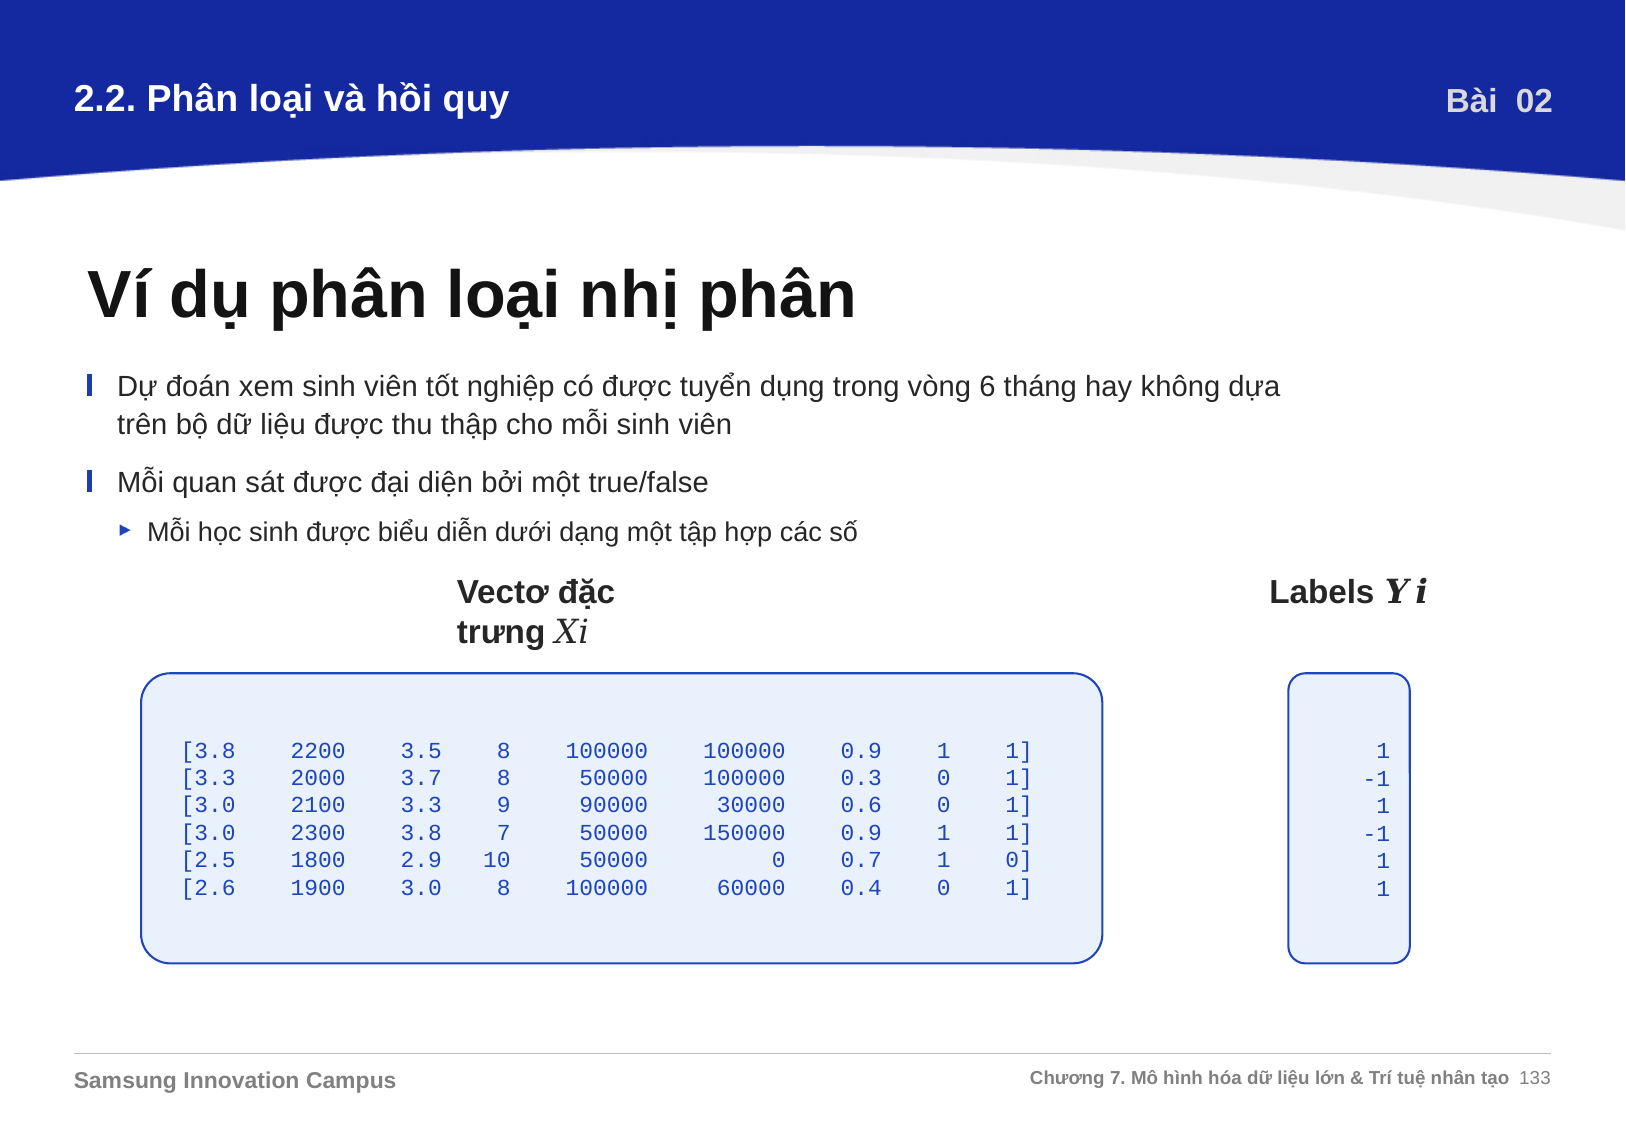

2.2. Phân loại và hồi quy
Bài  02
Ví dụ phân loại nhị phân
Dự đoán xem sinh viên tốt nghiệp có được tuyển dụng trong vòng 6 tháng hay không dựa trên bộ dữ liệu được thu thập cho mỗi sinh viên
Mỗi quan sát được đại diện bởi một true/false
Mỗi học sinh được biểu diễn dưới dạng một tập hợp các số

Vectơ đặc trưng 𝑋𝑖
Labels 𝒀𝒊

1
-1
1
-1
1
1
[3.8    2200    3.5    8    100000    100000    0.9    1    1]
[3.3    2000    3.7    8     50000    100000    0.3    0    1]
[3.0    2100    3.3    9     90000     30000    0.6    0    1]
[3.0    2300    3.8    7     50000    150000    0.9    1    1]
[2.5    1800    2.9   10     50000         0    0.7    1    0]
[2.6    1900    3.0    8    100000     60000    0.4    0    1]